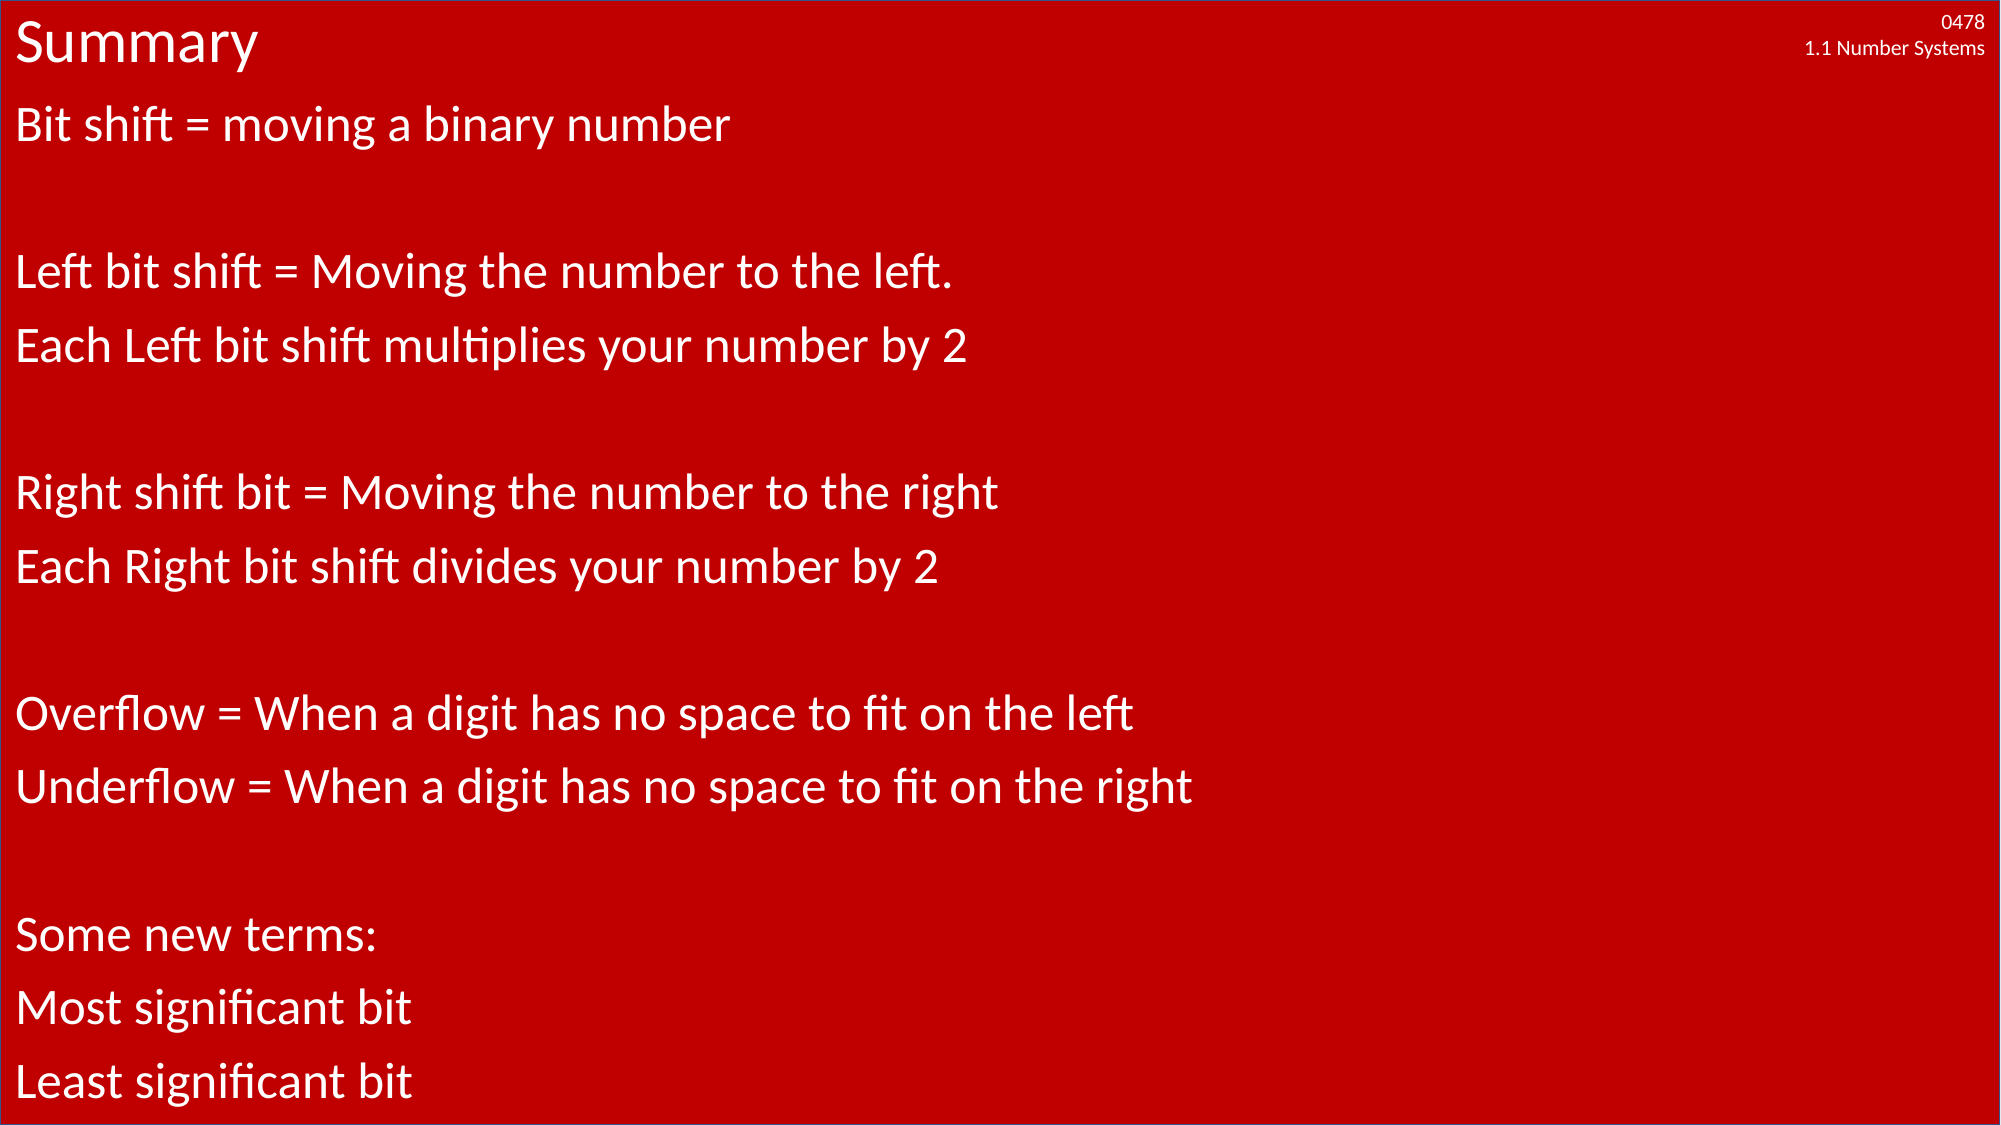

# Summary
Bit shift = moving a binary number

Left bit shift = Moving the number to the left.
Each Left bit shift multiplies your number by 2

Right shift bit = Moving the number to the right
Each Right bit shift divides your number by 2

Overflow = When a digit has no space to fit on the left
Underflow = When a digit has no space to fit on the right

Some new terms:
Most significant bit
Least significant bit